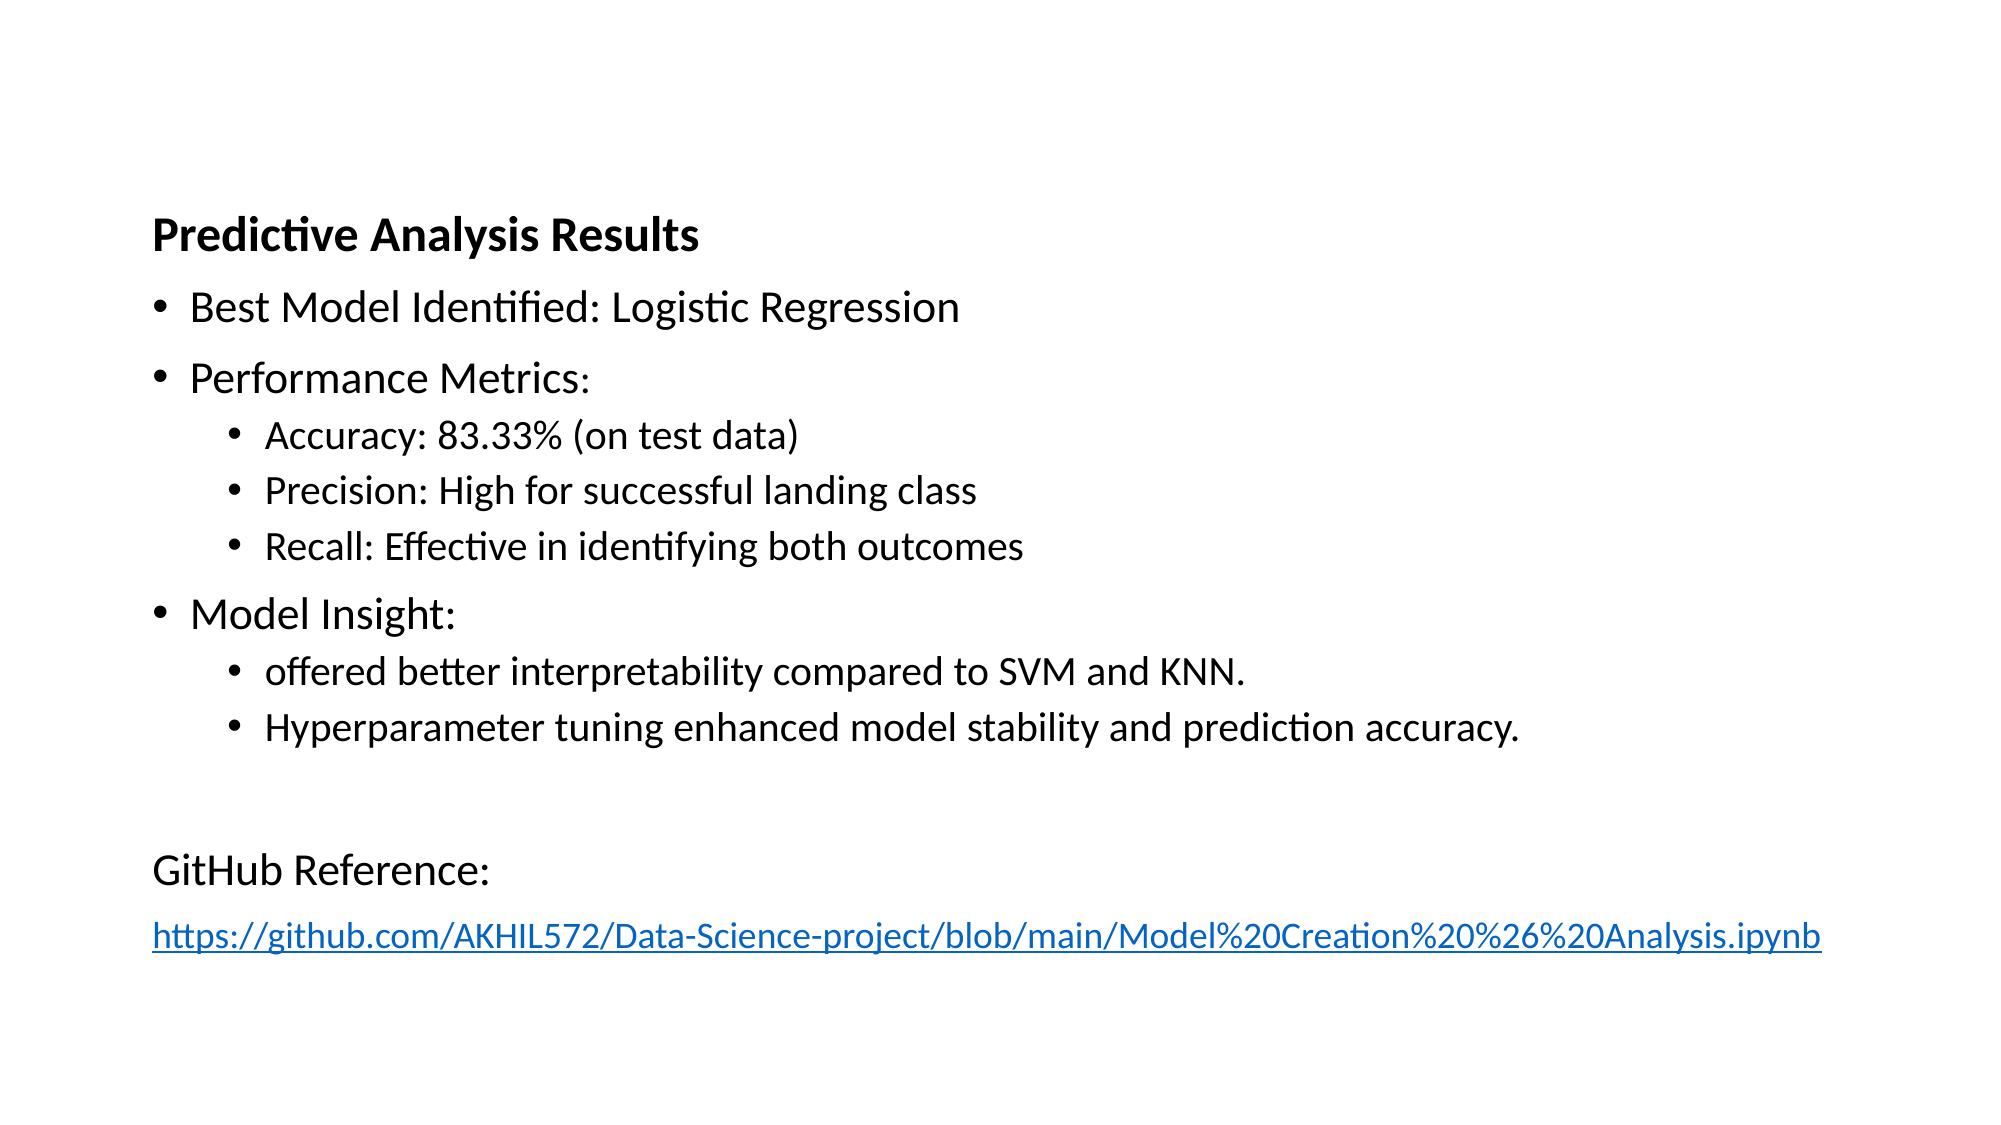

Predictive Analysis Results
Best Model Identified: Logistic Regression
Performance Metrics:
Accuracy: 83.33% (on test data)
Precision: High for successful landing class
Recall: Effective in identifying both outcomes
Model Insight:
offered better interpretability compared to SVM and KNN.
Hyperparameter tuning enhanced model stability and prediction accuracy.

GitHub Reference:
https://github.com/AKHIL572/Data-Science-project/blob/main/Model%20Creation%20%26%20Analysis.ipynb